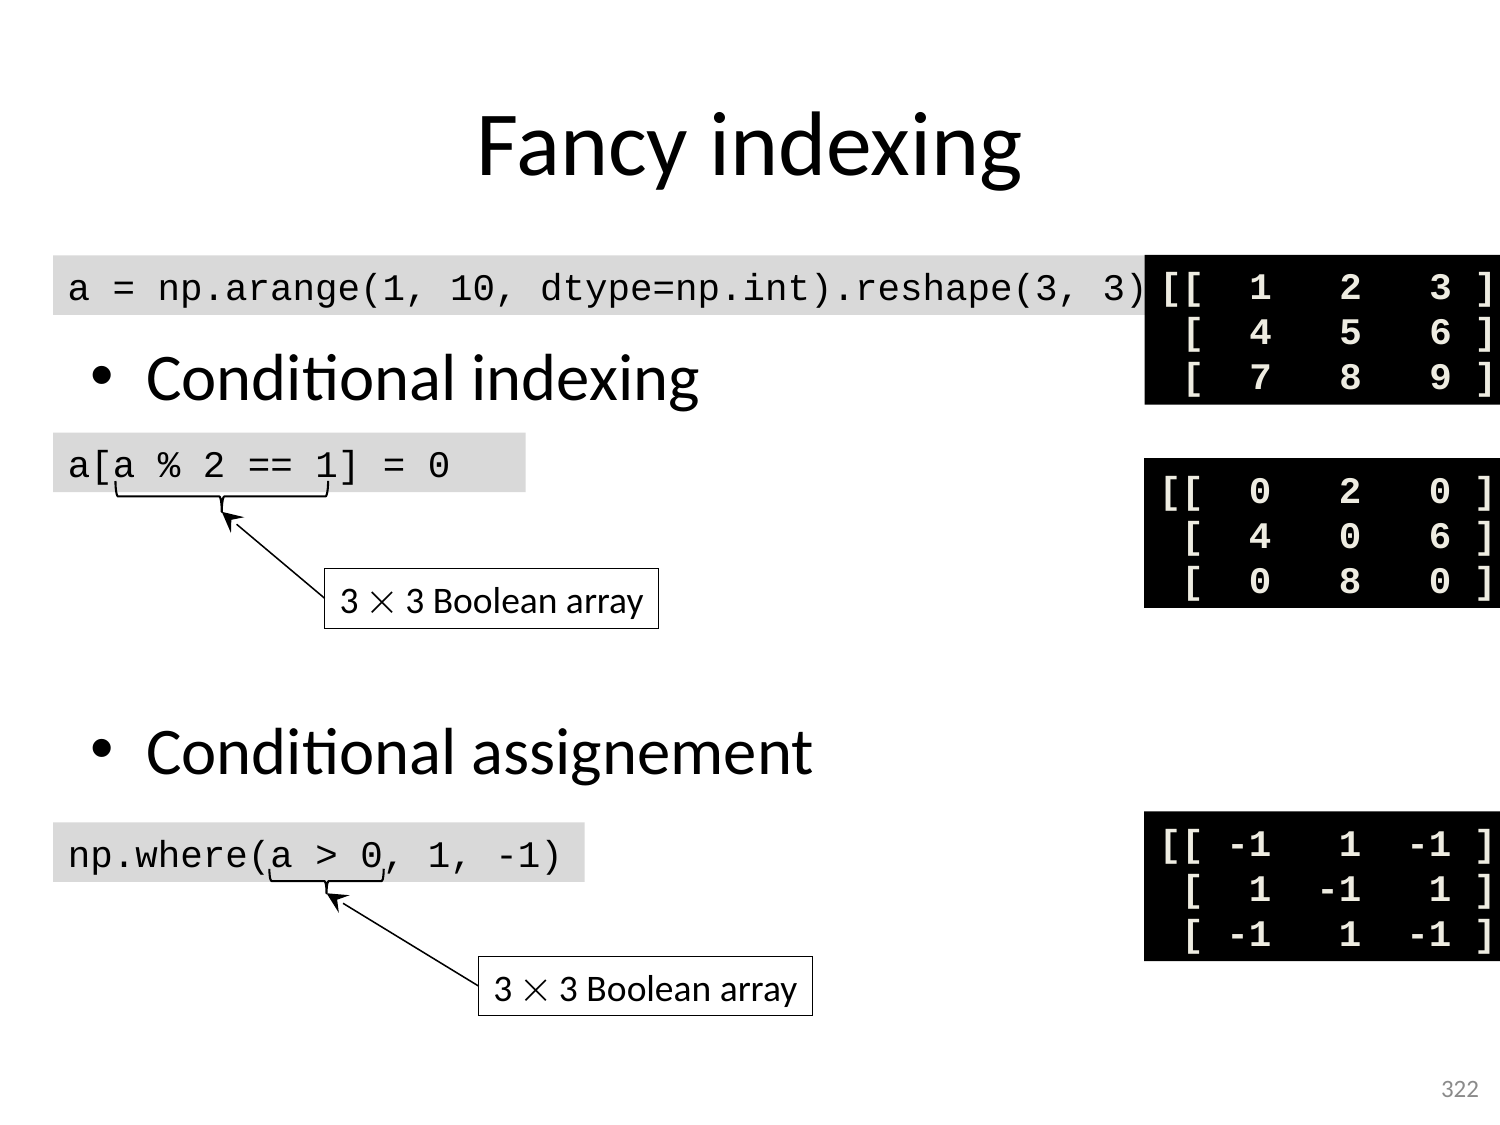

# Fancy indexing
[[  1   2   3 ]
 [  4   5   6 ]
 [  7   8   9 ]]
a = np.arange(1, 10, dtype=np.int).reshape(3, 3)
Conditional indexing

Conditional assignement
a[a % 2 == 1] = 0
[[  0   2   0 ]
 [  4   0   6 ]
 [  0   8   0 ]]

3 × 3 Boolean array
[[ -1   1  -1 ]
 [  1  -1   1 ]
 [ -1   1  -1 ]]
np.where(a > 0, 1, -1)

3 × 3 Boolean array
322